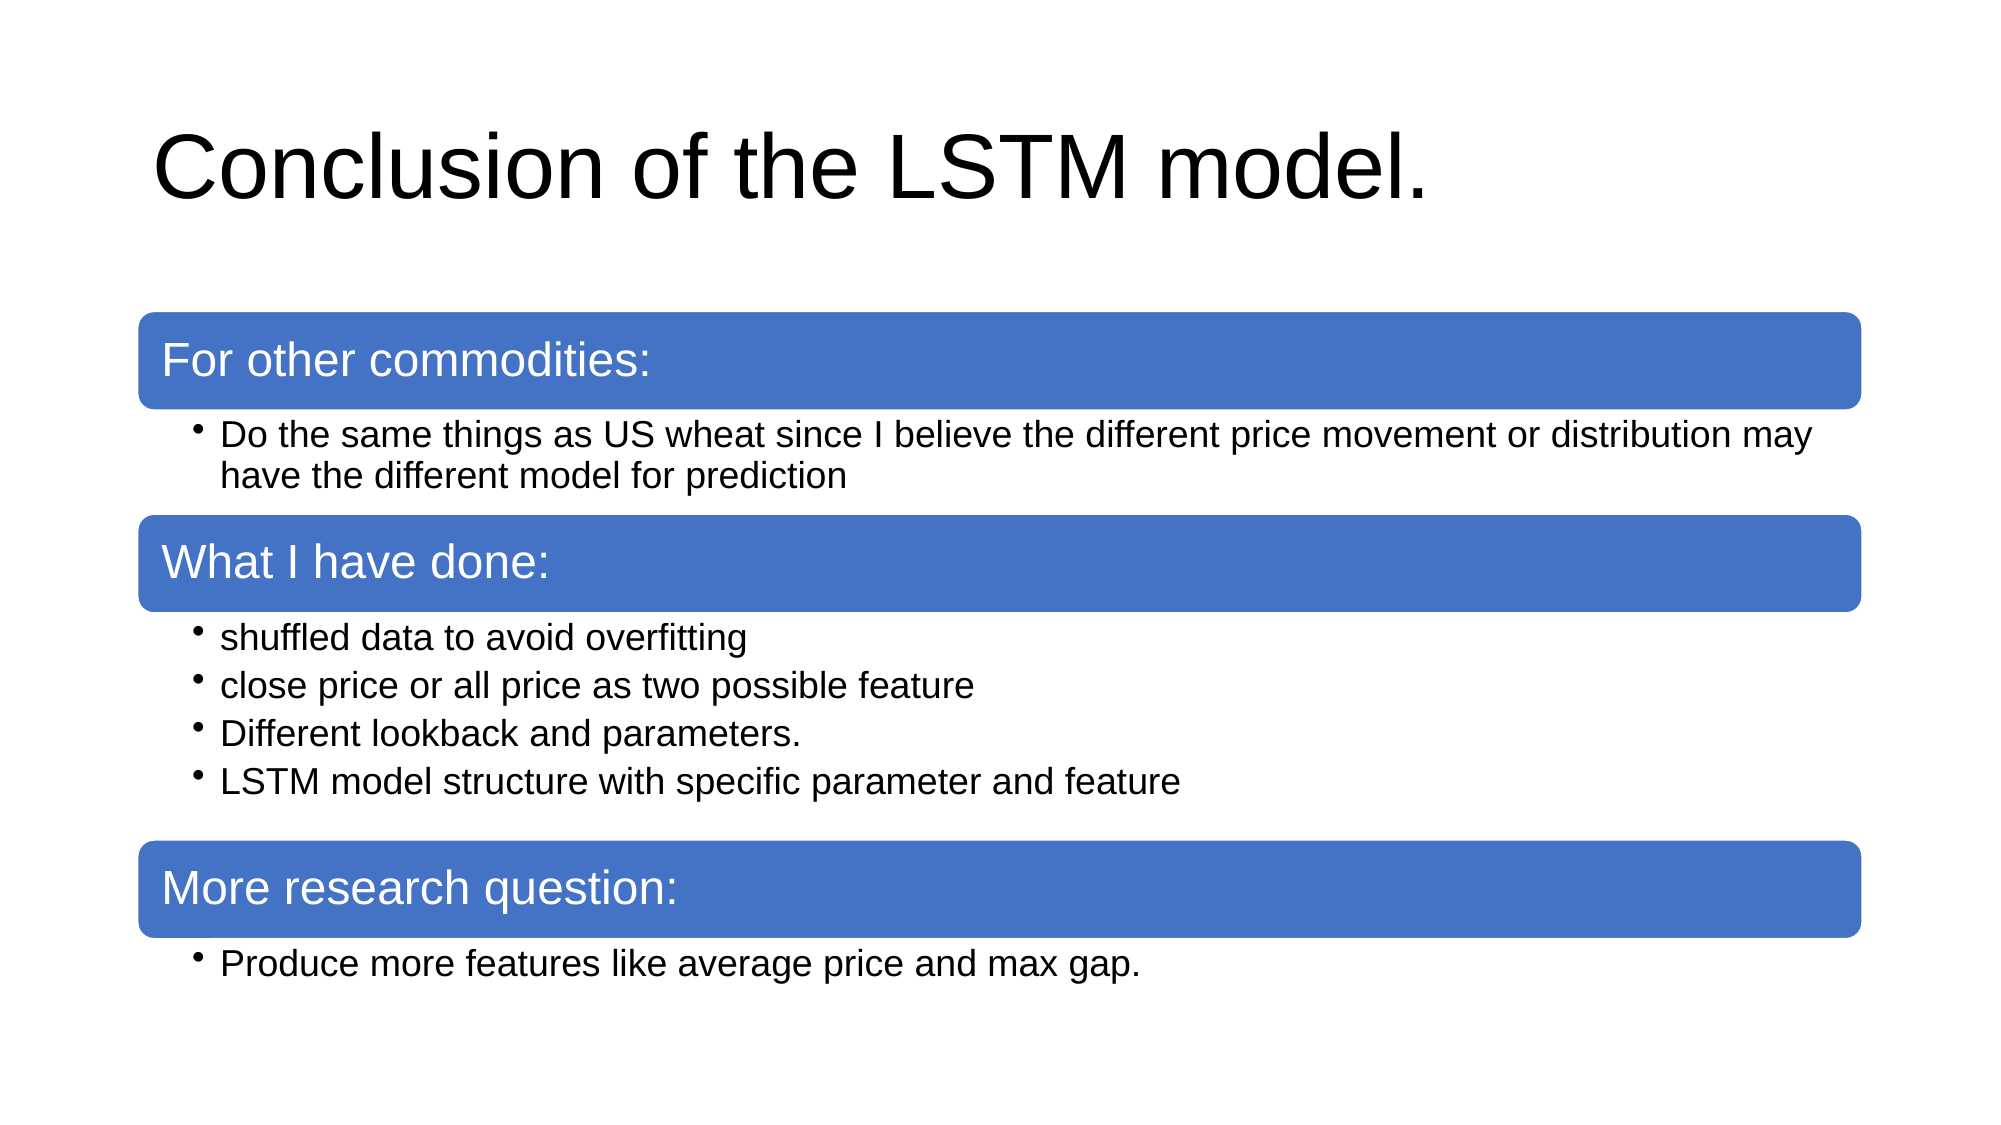

# Conclusion of the LSTM model.
For other commodities:
Do the same things as US wheat since I believe the different price movement or distribution may have the different model for prediction
What I have done:
shuffled data to avoid overfitting
close price or all price as two possible feature
Different lookback and parameters.
LSTM model structure with specific parameter and feature
More research question:
Produce more features like average price and max gap.